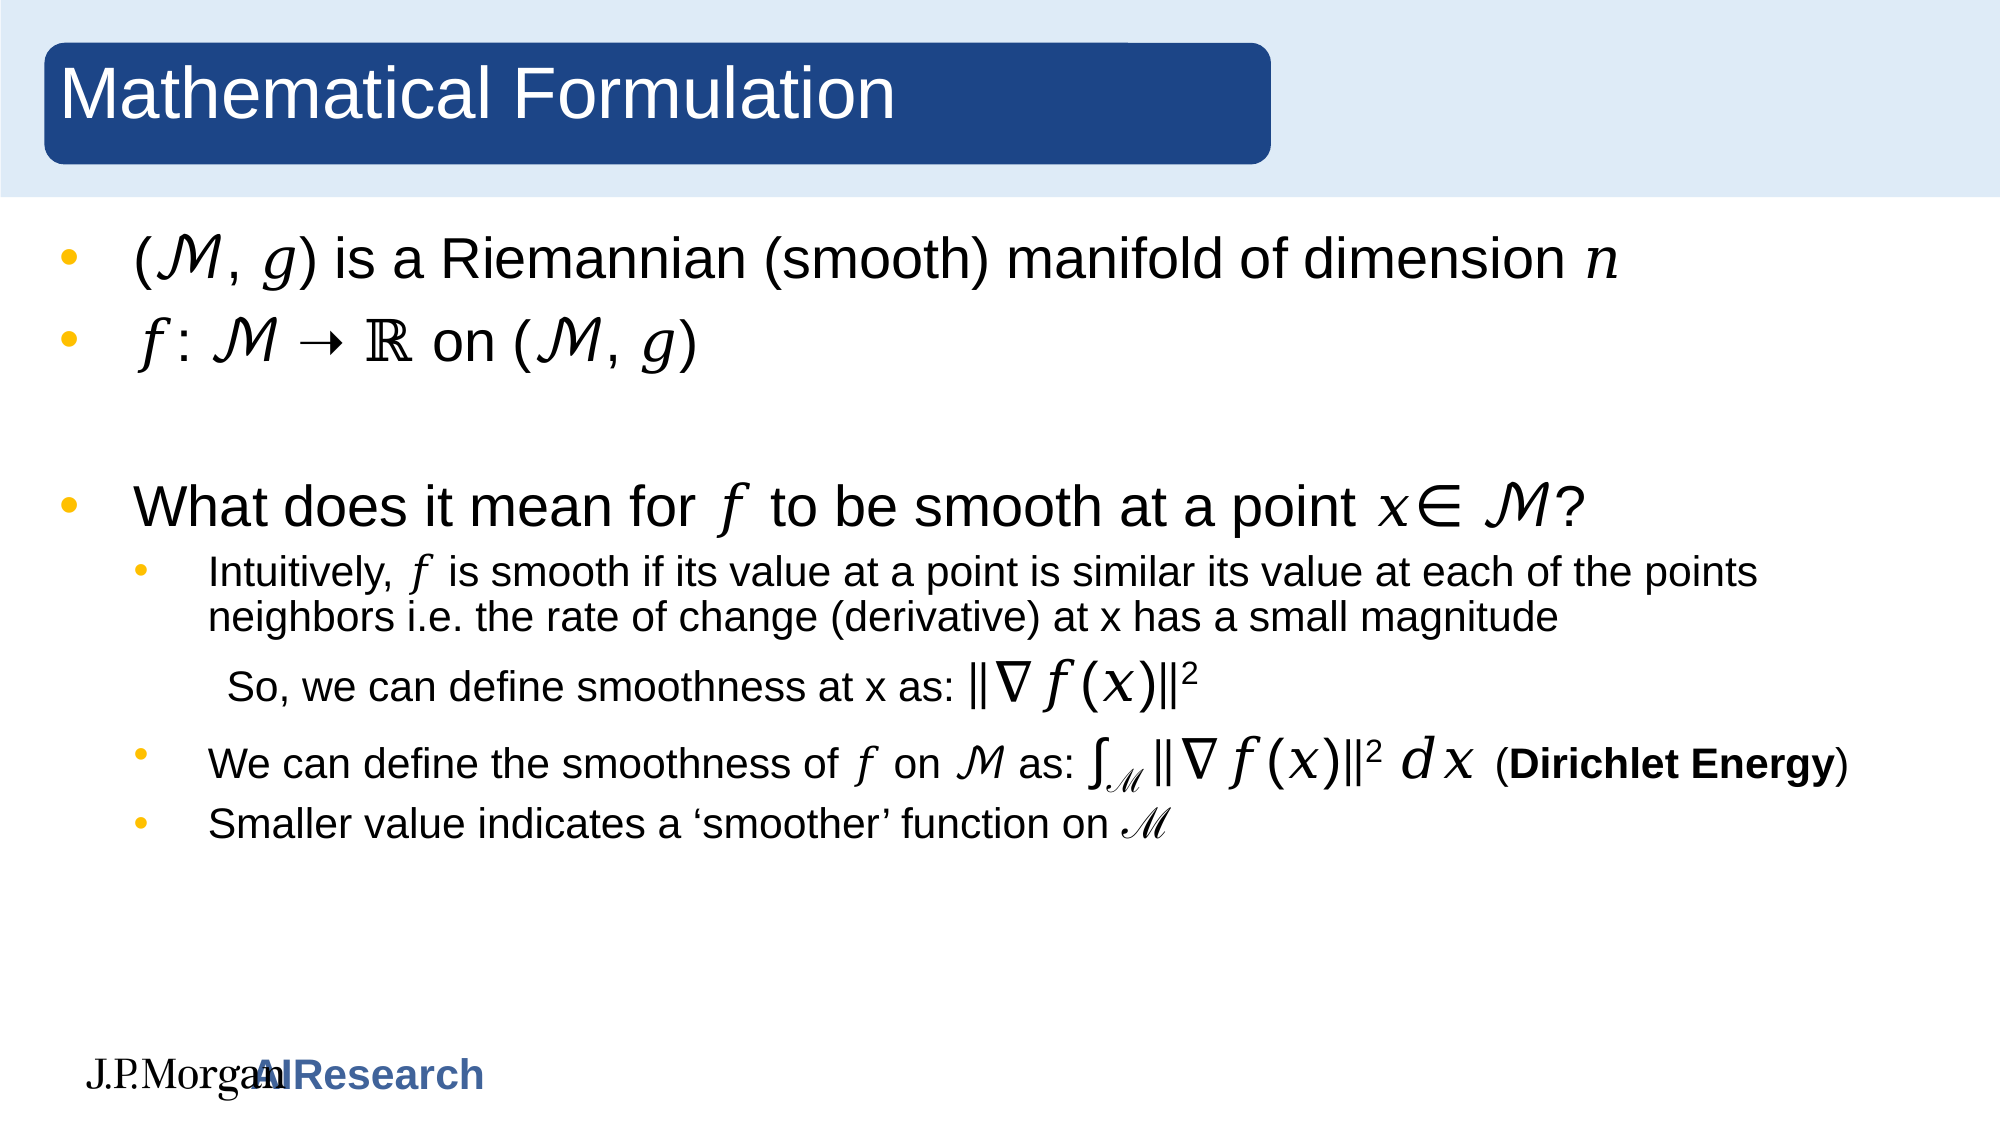

Mathematical Formulation

(ℳ, 𝑔) is a Riemannian (smooth) manifold of dimension 𝑛
𝑓: ℳ ➝ ℝ on (ℳ, 𝑔)

What does it mean for 𝑓 to be smooth at a point 𝑥∈ ℳ?
Intuitively, 𝑓 is smooth if its value at a point is similar its value at each of the points neighbors i.e. the rate of change (derivative) at x has a small magnitude
      So, we can define smoothness at x as: ∥∇𝑓(𝑥)∥2
We can define the smoothness of 𝑓 on ℳ as: ∫ℳ ∥∇𝑓(𝑥)∥2 𝑑𝑥 (Dirichlet Energy)
Smaller value indicates a ‘smoother’ function on ℳ